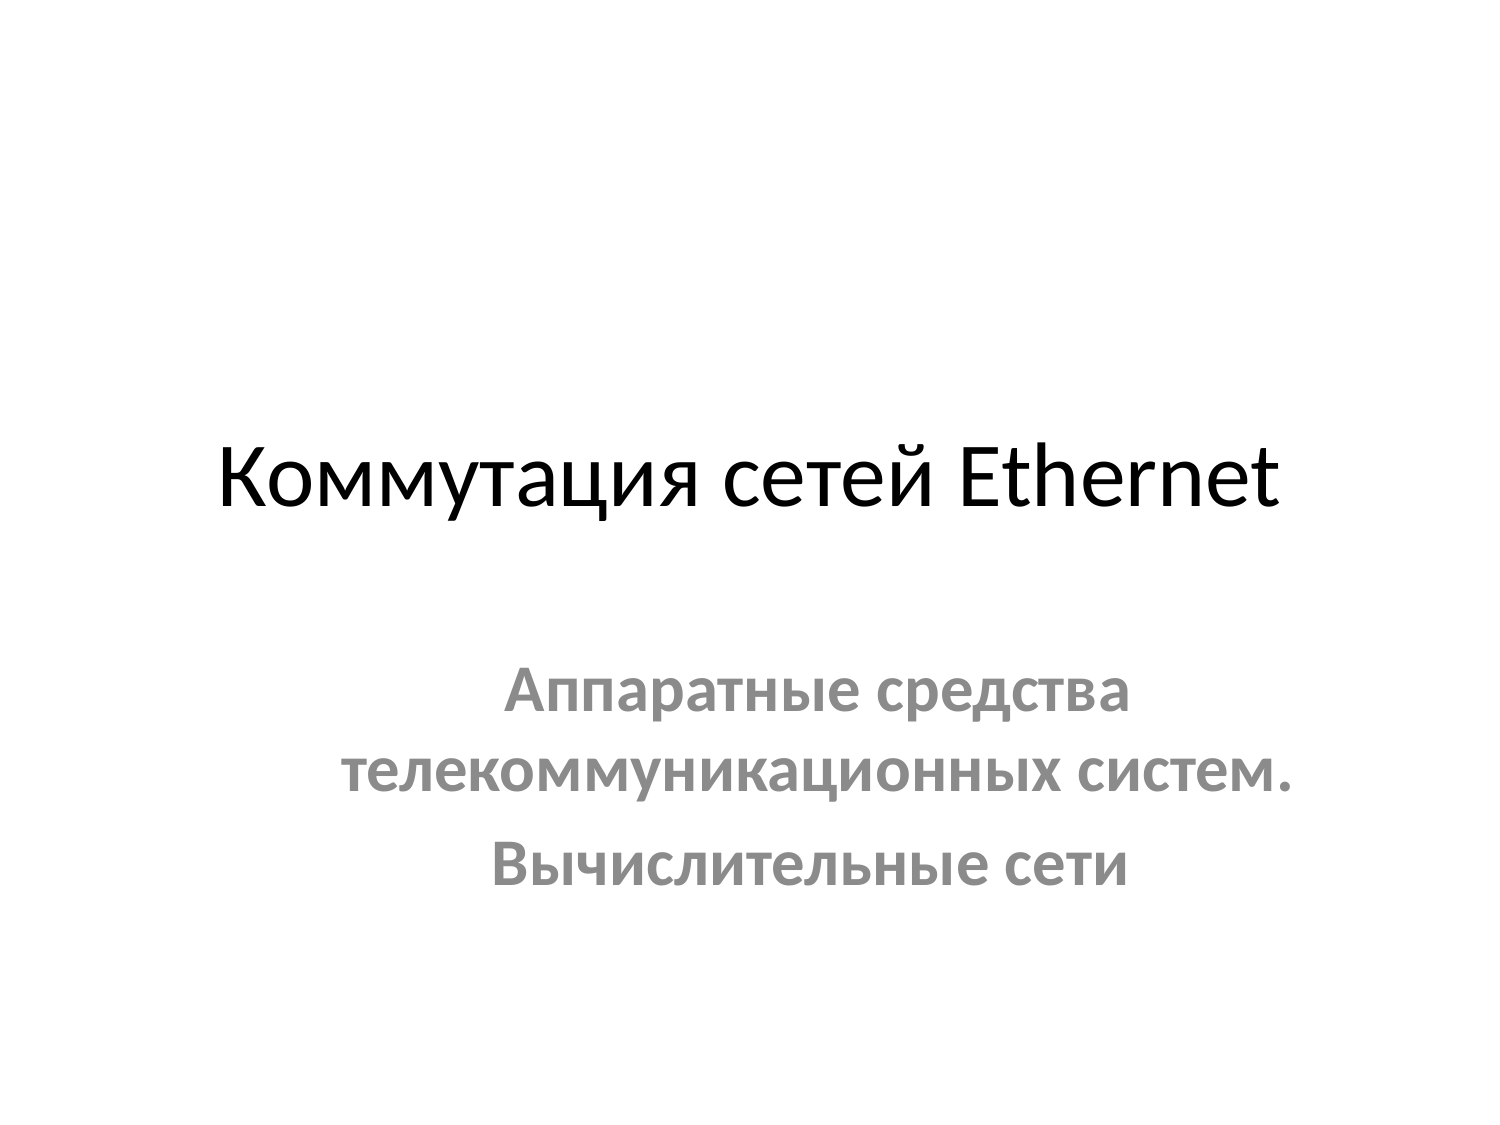

# Коммутация сетей Ethernet
Аппаратные средства телекоммуникационных систем.
Вычислительные сети